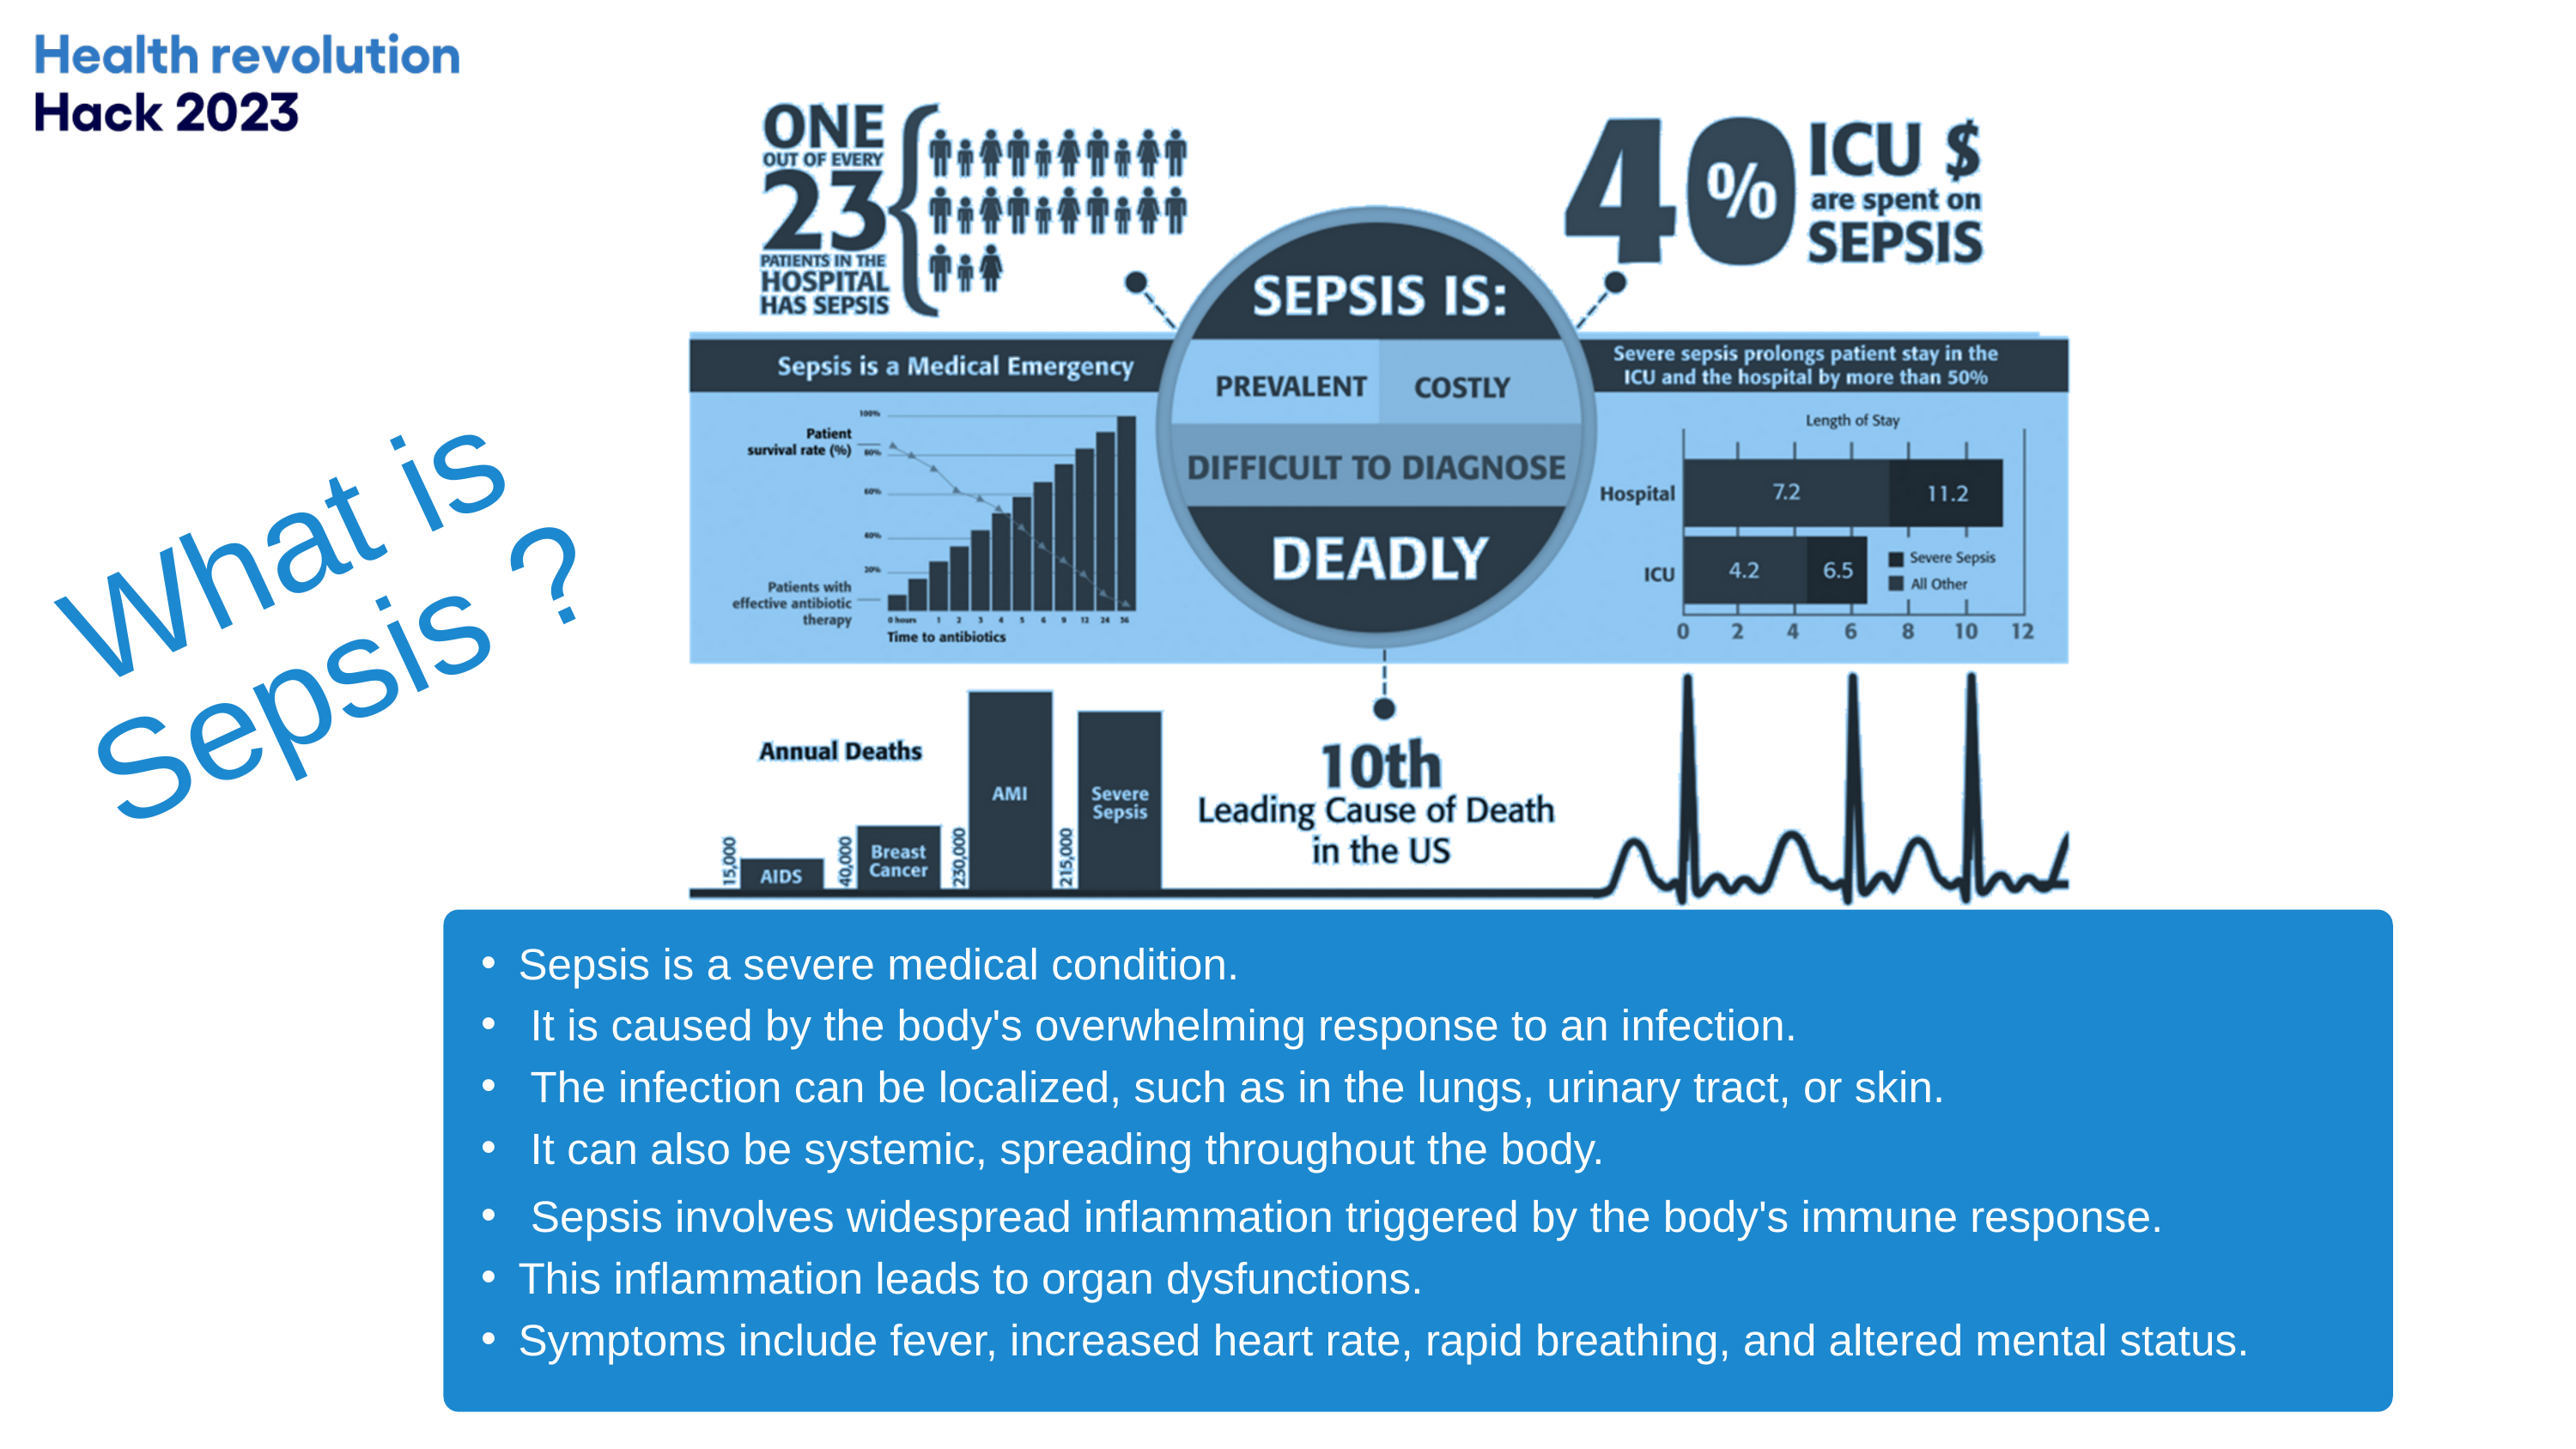

What is Sepsis ?

Sepsis is a severe medical condition.
 It is caused by the body's overwhelming response to an infection.
 The infection can be localized, such as in the lungs, urinary tract, or skin.
 It can also be systemic, spreading throughout the body.

What is Sepsis ?
24/7
 Sepsis involves widespread inflammation triggered by the body's immune response.
This inflammation leads to organ dysfunctions.
Symptoms include fever, increased heart rate, rapid breathing, and altered mental status.